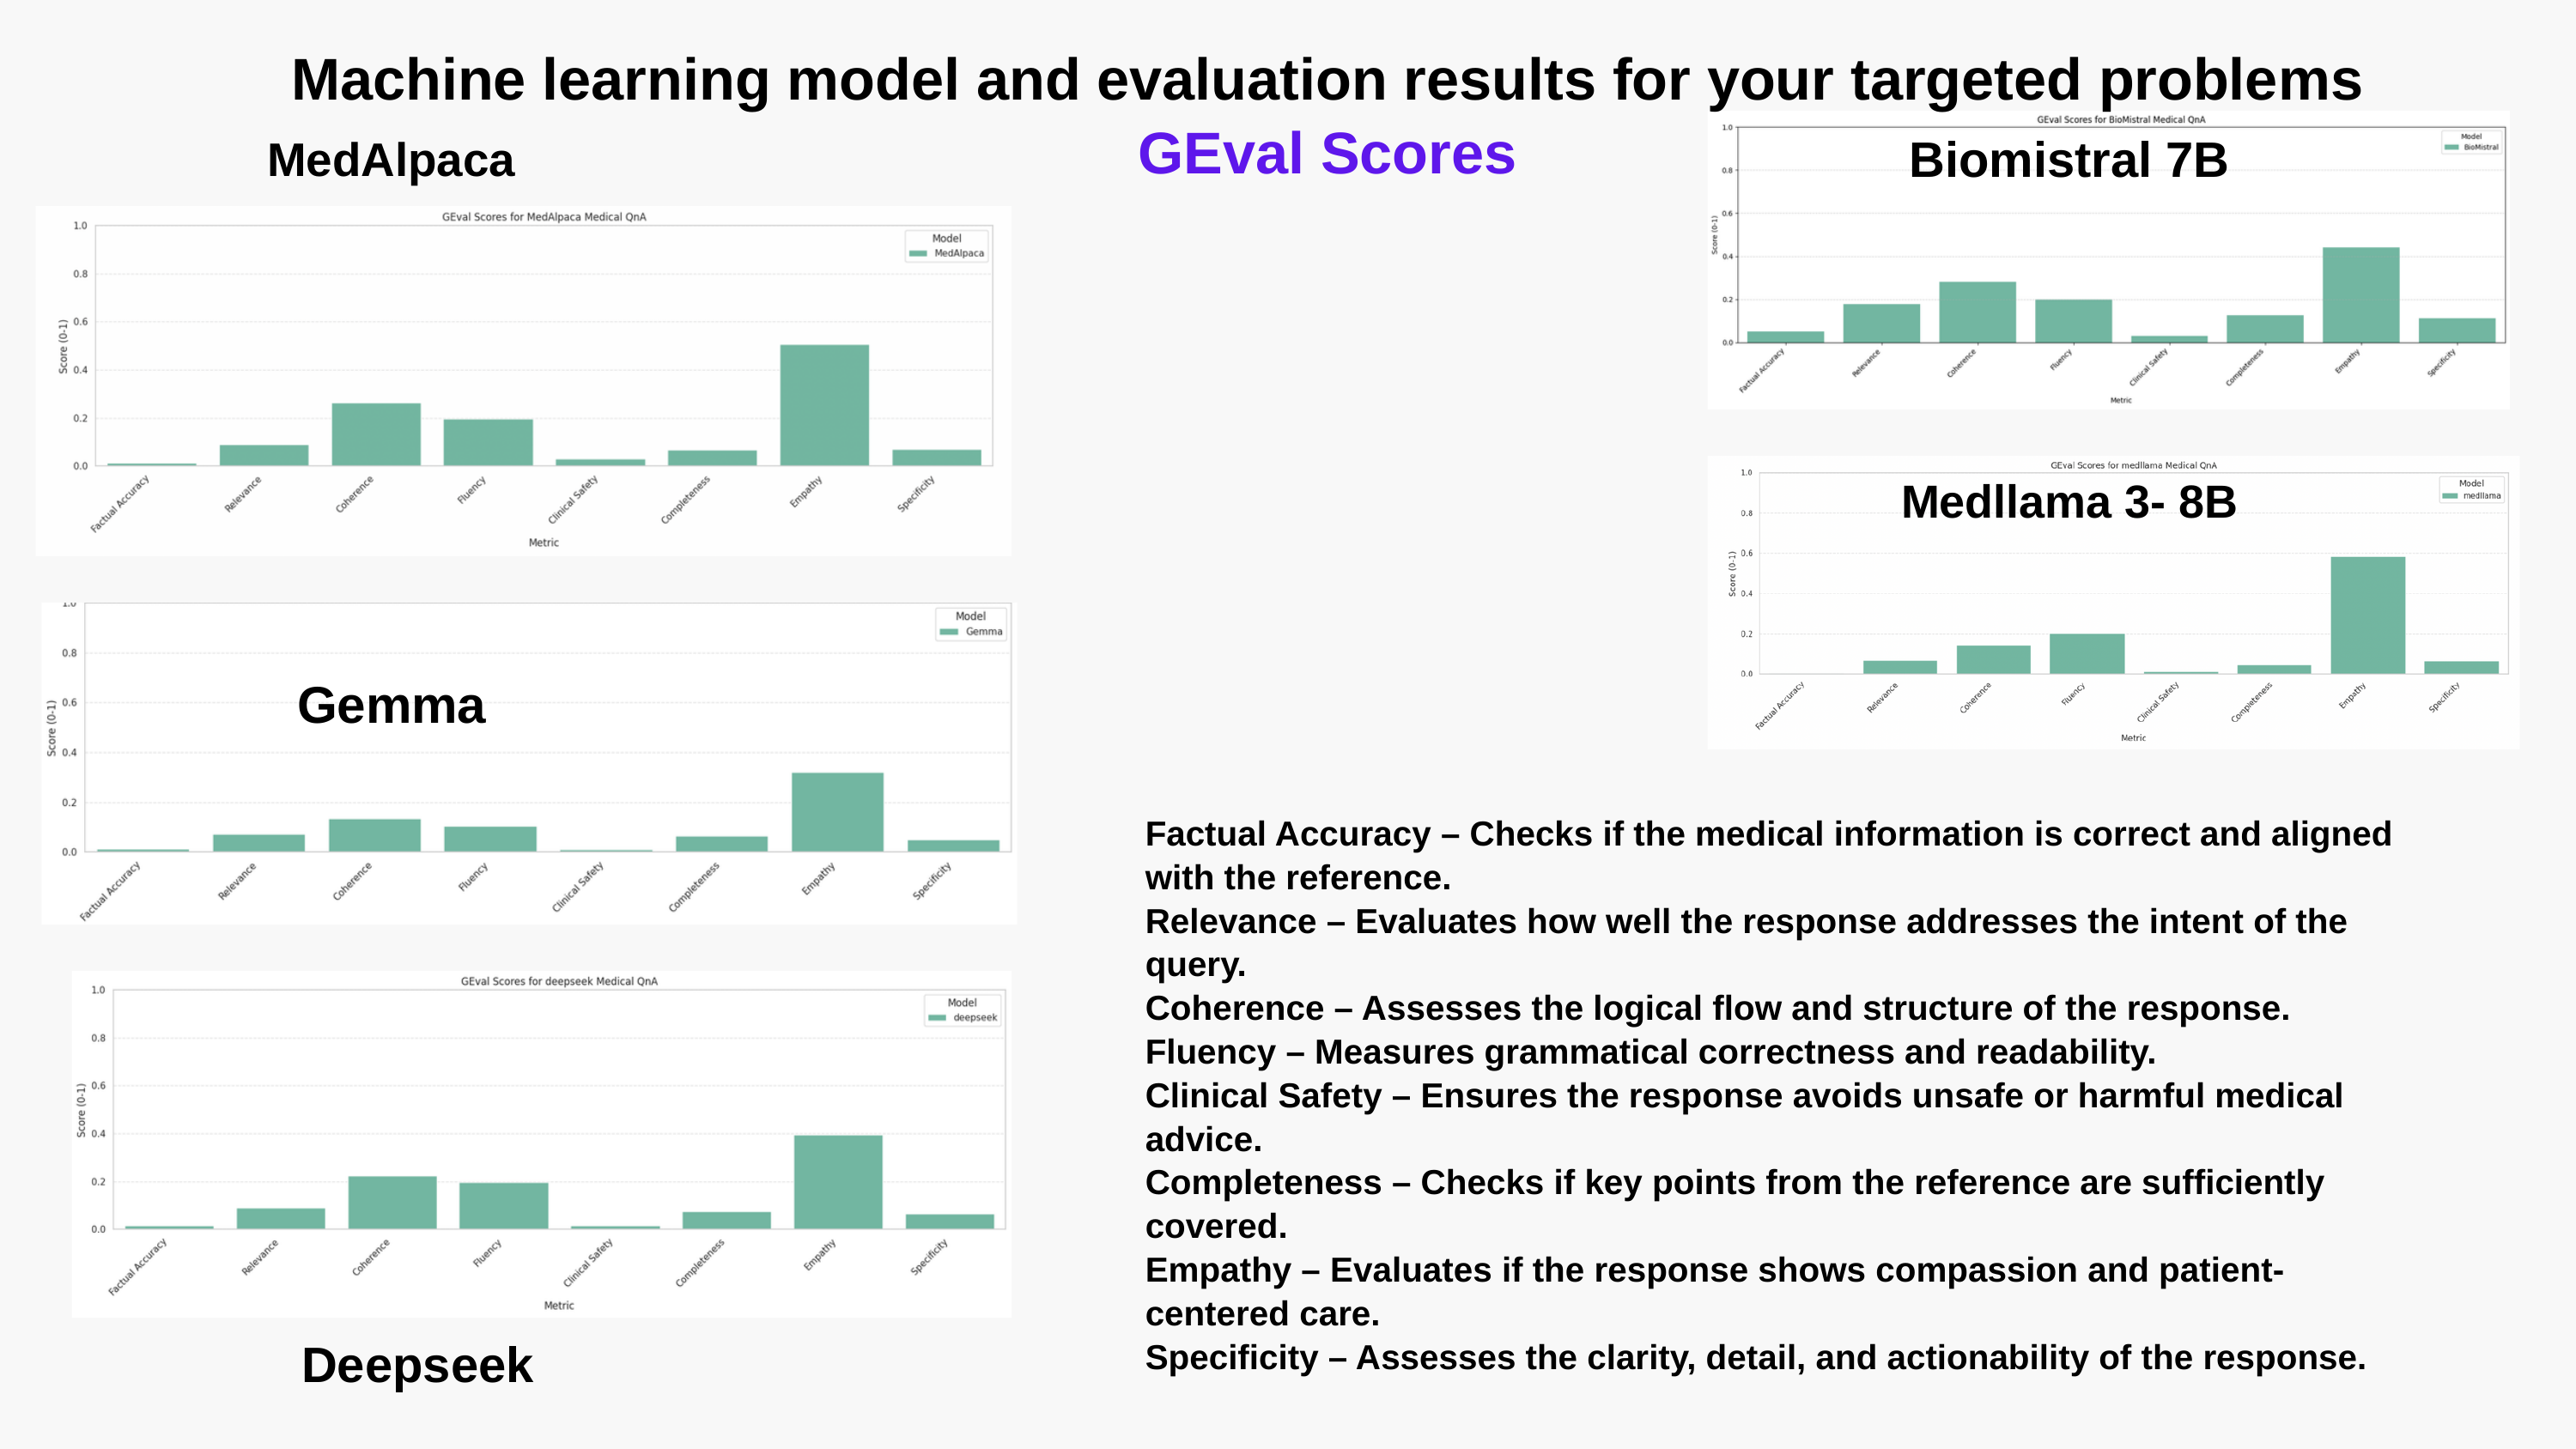

Machine learning model and evaluation results for your targeted problems
GEval Scores

Biomistral 7B
MedAlpaca

Medllama 3- 8B

Gemma
Factual Accuracy – Checks if the medical information is correct and aligned with the reference.
Relevance – Evaluates how well the response addresses the intent of the query.
Coherence – Assesses the logical flow and structure of the response.
Fluency – Measures grammatical correctness and readability.
Clinical Safety – Ensures the response avoids unsafe or harmful medical advice.
Completeness – Checks if key points from the reference are sufficiently covered.
Empathy – Evaluates if the response shows compassion and patient-centered care.
Specificity – Assesses the clarity, detail, and actionability of the response.

Deepseek